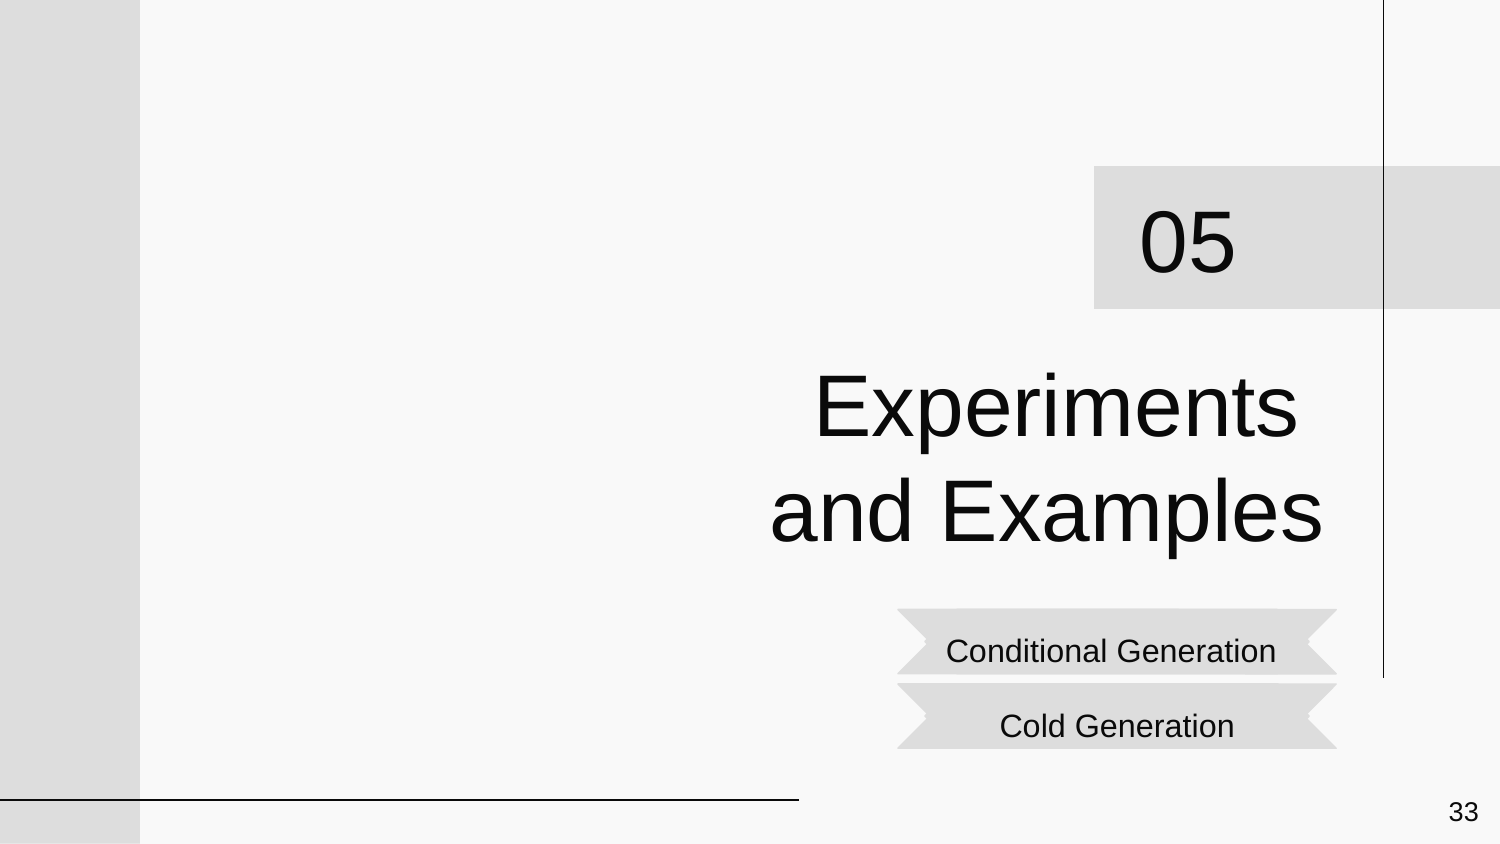

05
# Experiments
and Examples
Conditional Generation

Cold Generation

33